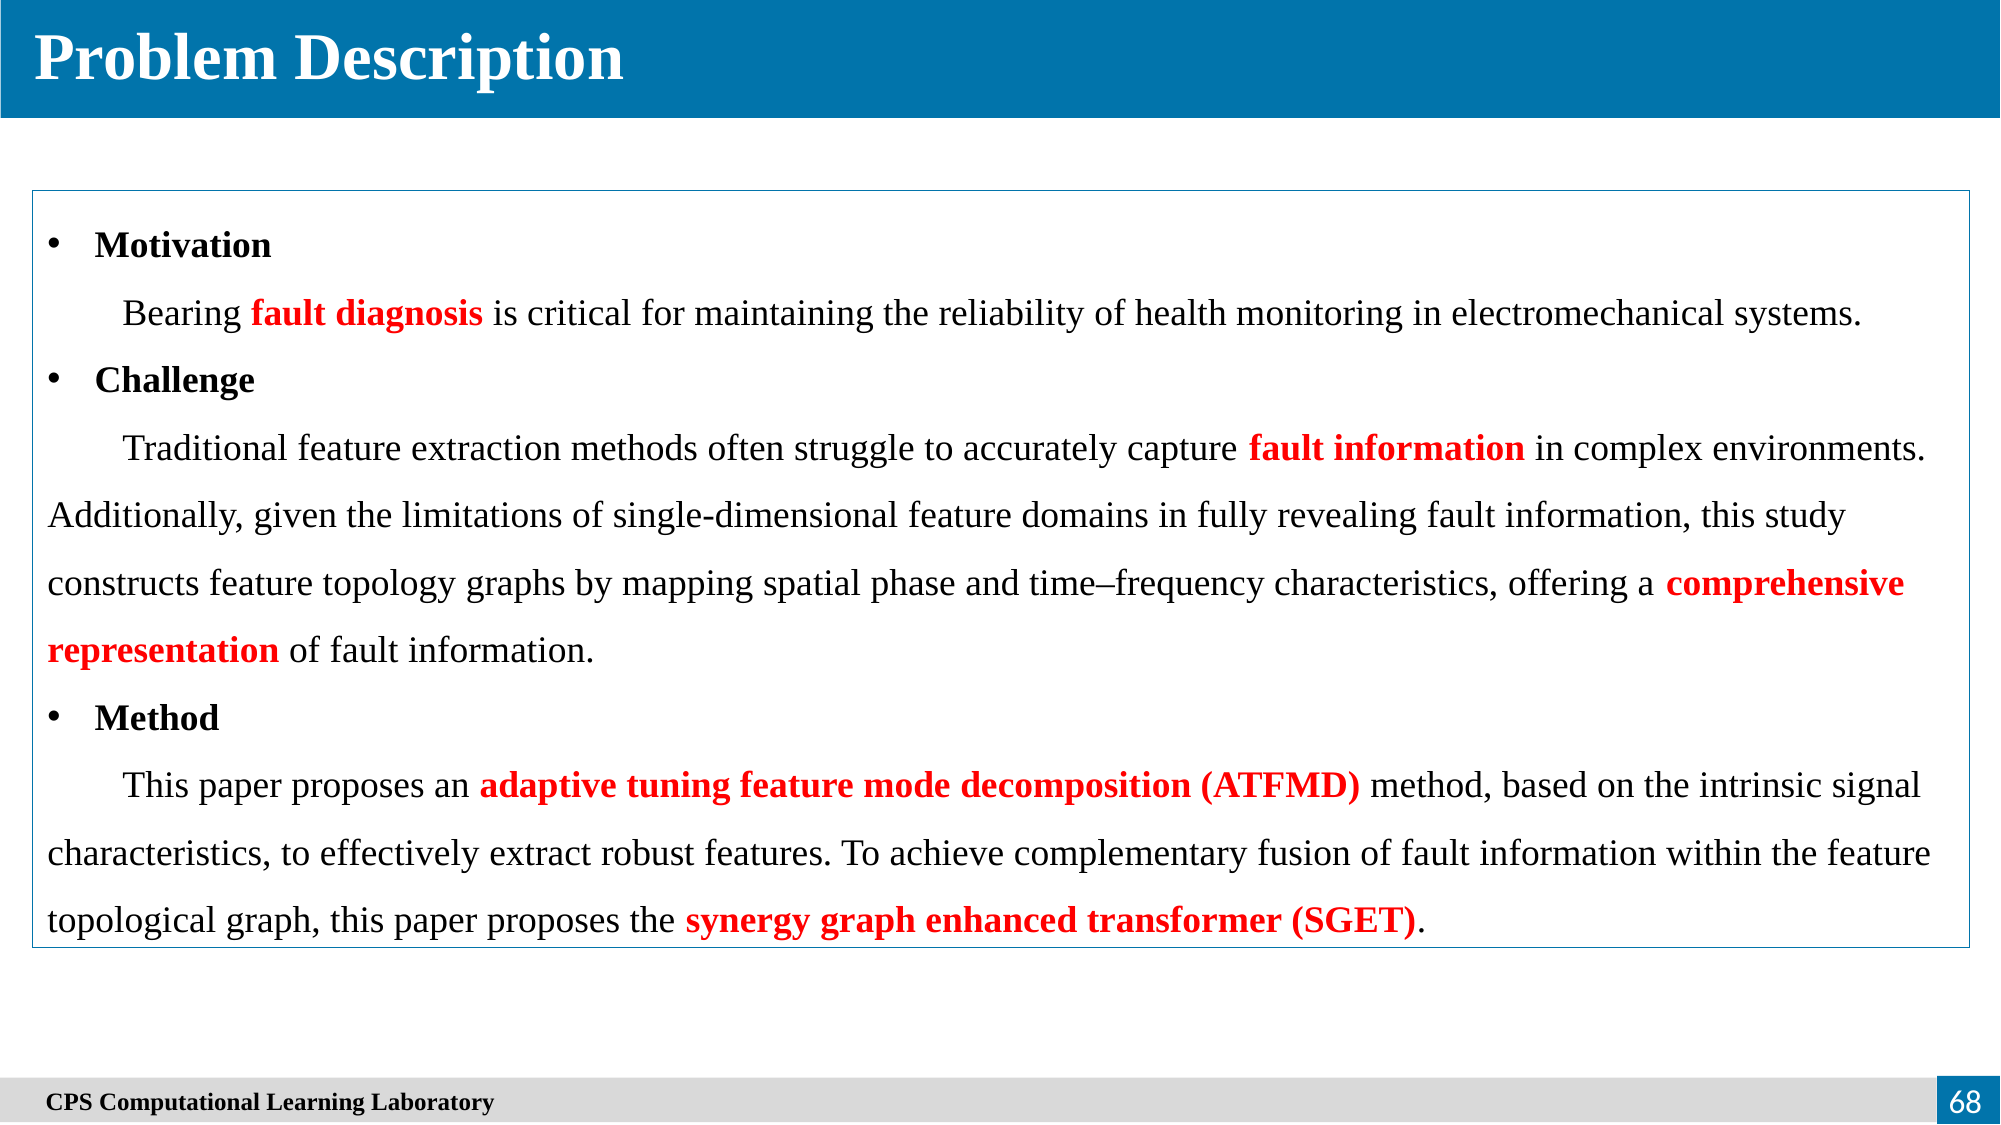

Problem Description
Motivation
Bearing fault diagnosis is critical for maintaining the reliability of health monitoring in electromechanical systems.
Challenge
Traditional feature extraction methods often struggle to accurately capture fault information in complex environments.  Additionally, given the limitations of single-dimensional feature domains in fully revealing fault information, this study constructs feature topology graphs by mapping spatial phase and time–frequency characteristics, offering a comprehensive representation of fault information.
Method
This paper proposes an adaptive tuning feature mode decomposition (ATFMD) method, based on the intrinsic signal characteristics, to effectively extract robust features. To achieve complementary fusion of fault information within the feature topological graph, this paper proposes the synergy graph enhanced transformer (SGET).
68
　CPS Computational Learning Laboratory